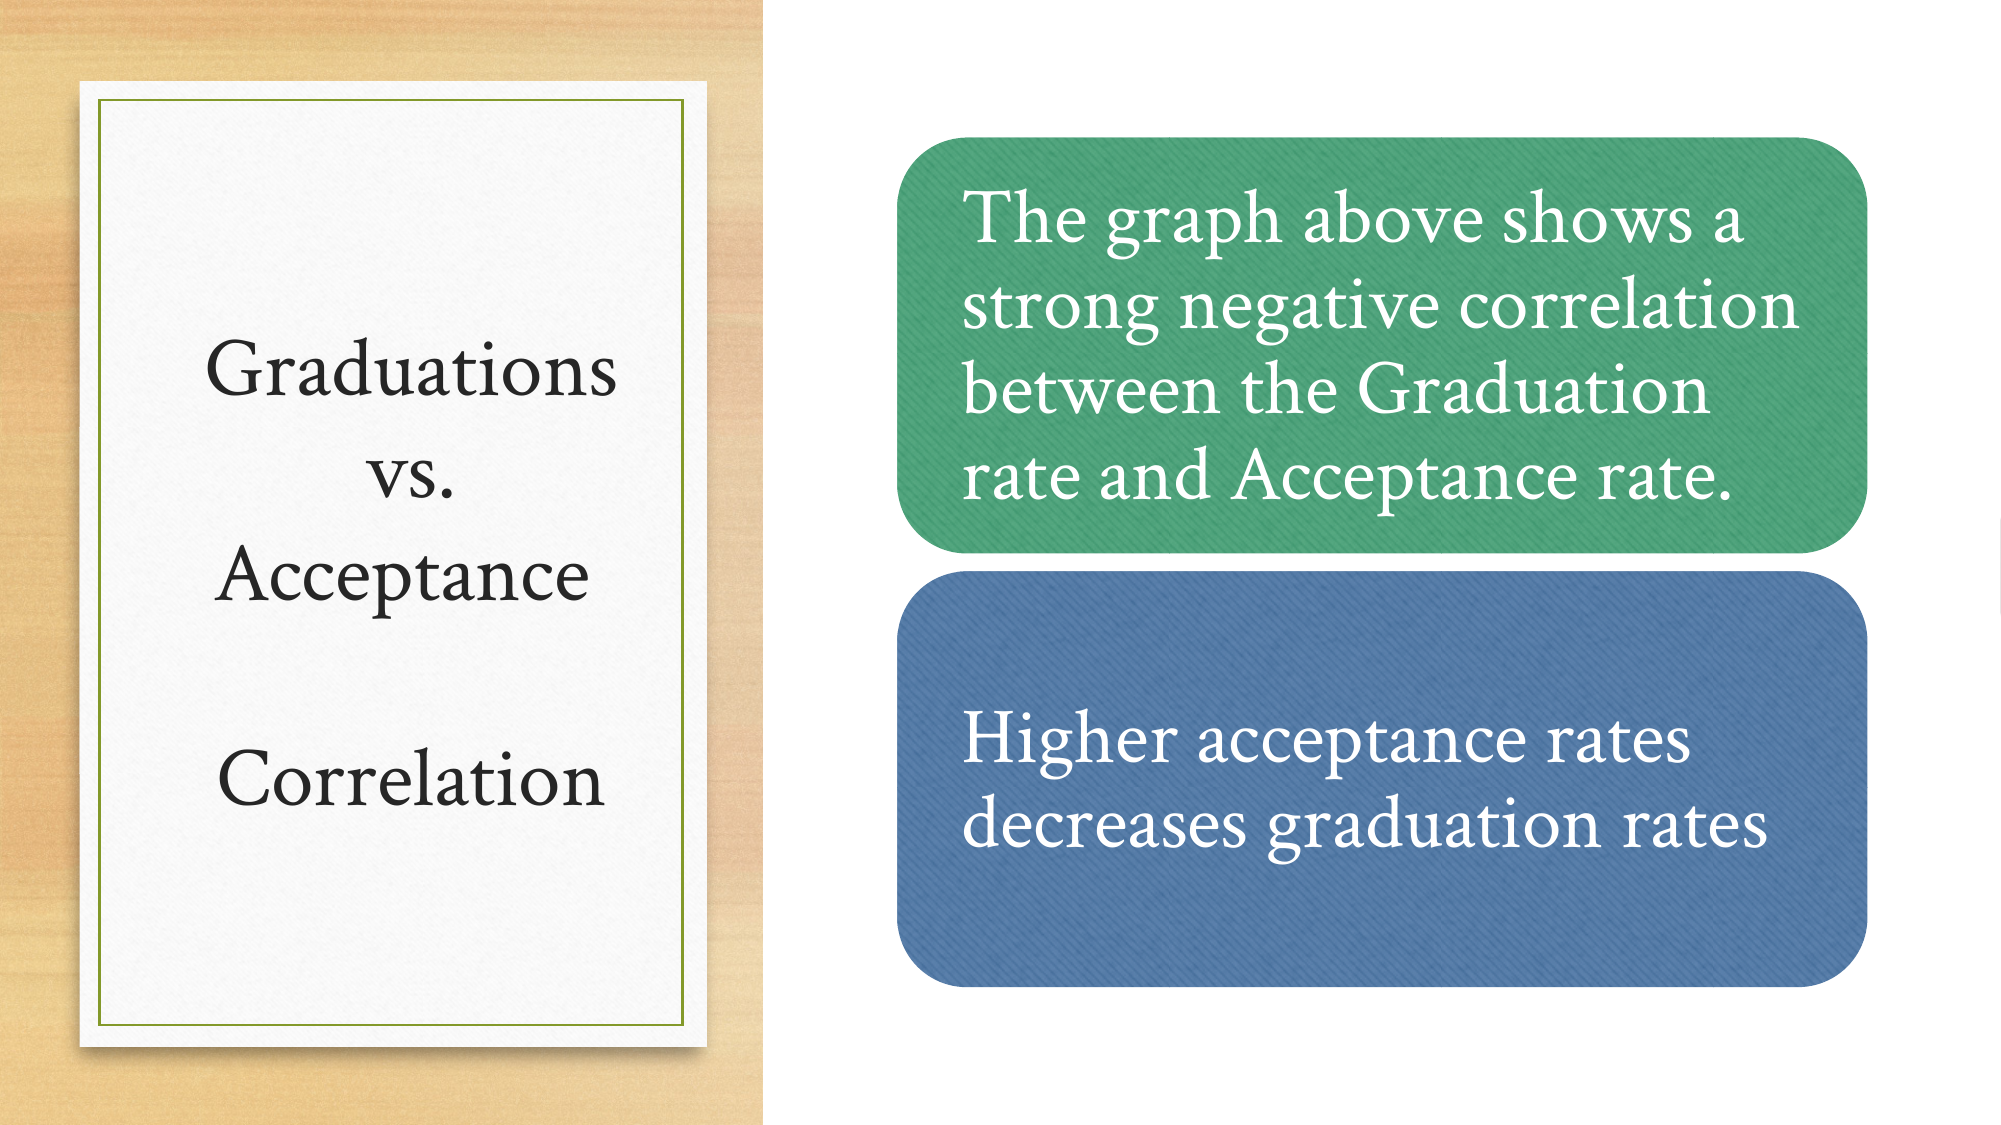

The graph above shows a strong negative correlation between the Graduation rate and Acceptance rate.
Higher acceptance rates decreases graduation rates
# Graduations vs. Acceptance Correlation